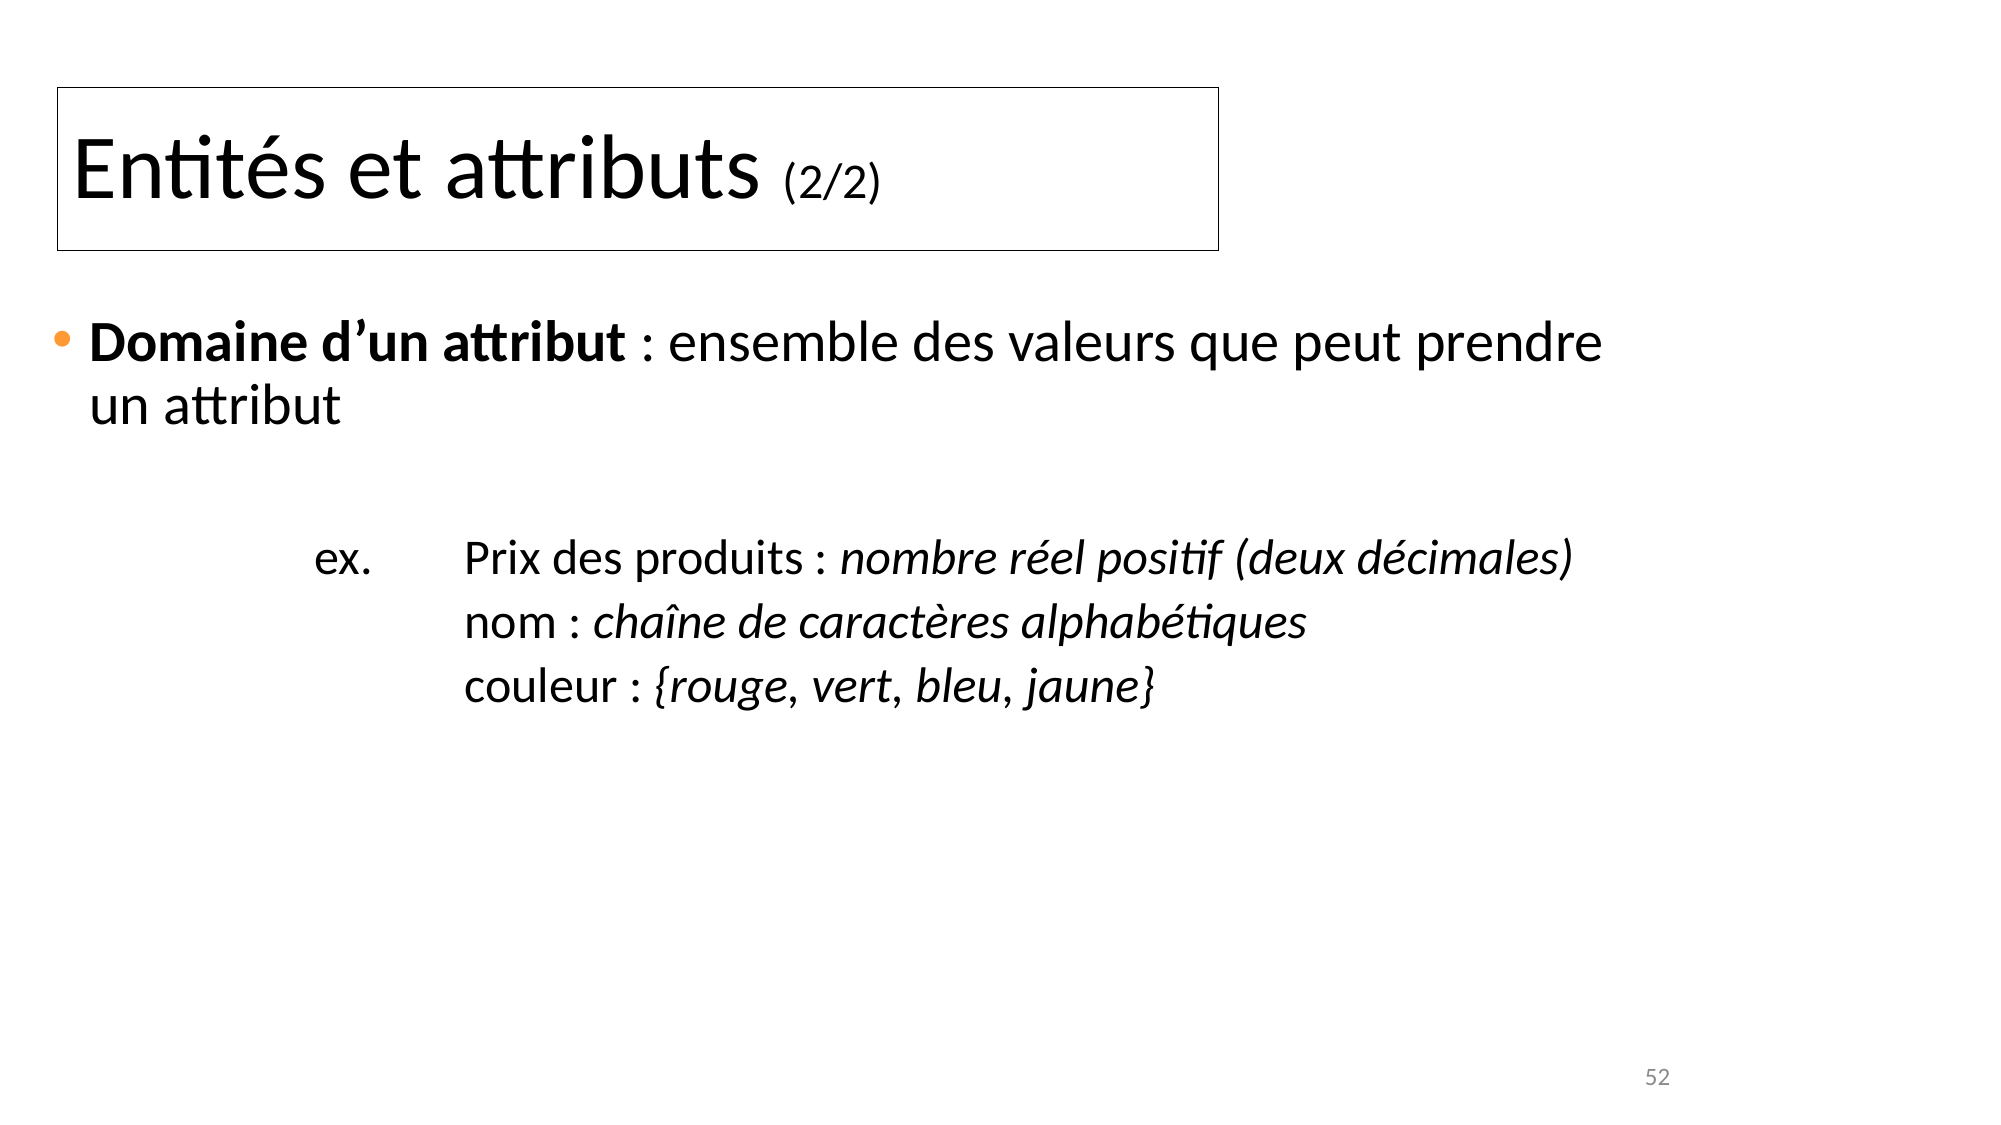

# Entités et attributs (2/2)
Domaine d’un attribut : ensemble des valeurs que peut prendre un attribut

		ex. 	Prix des produits : nombre réel positif (deux décimales)
			nom : chaîne de caractères alphabétiques
			couleur : {rouge, vert, bleu, jaune}
52